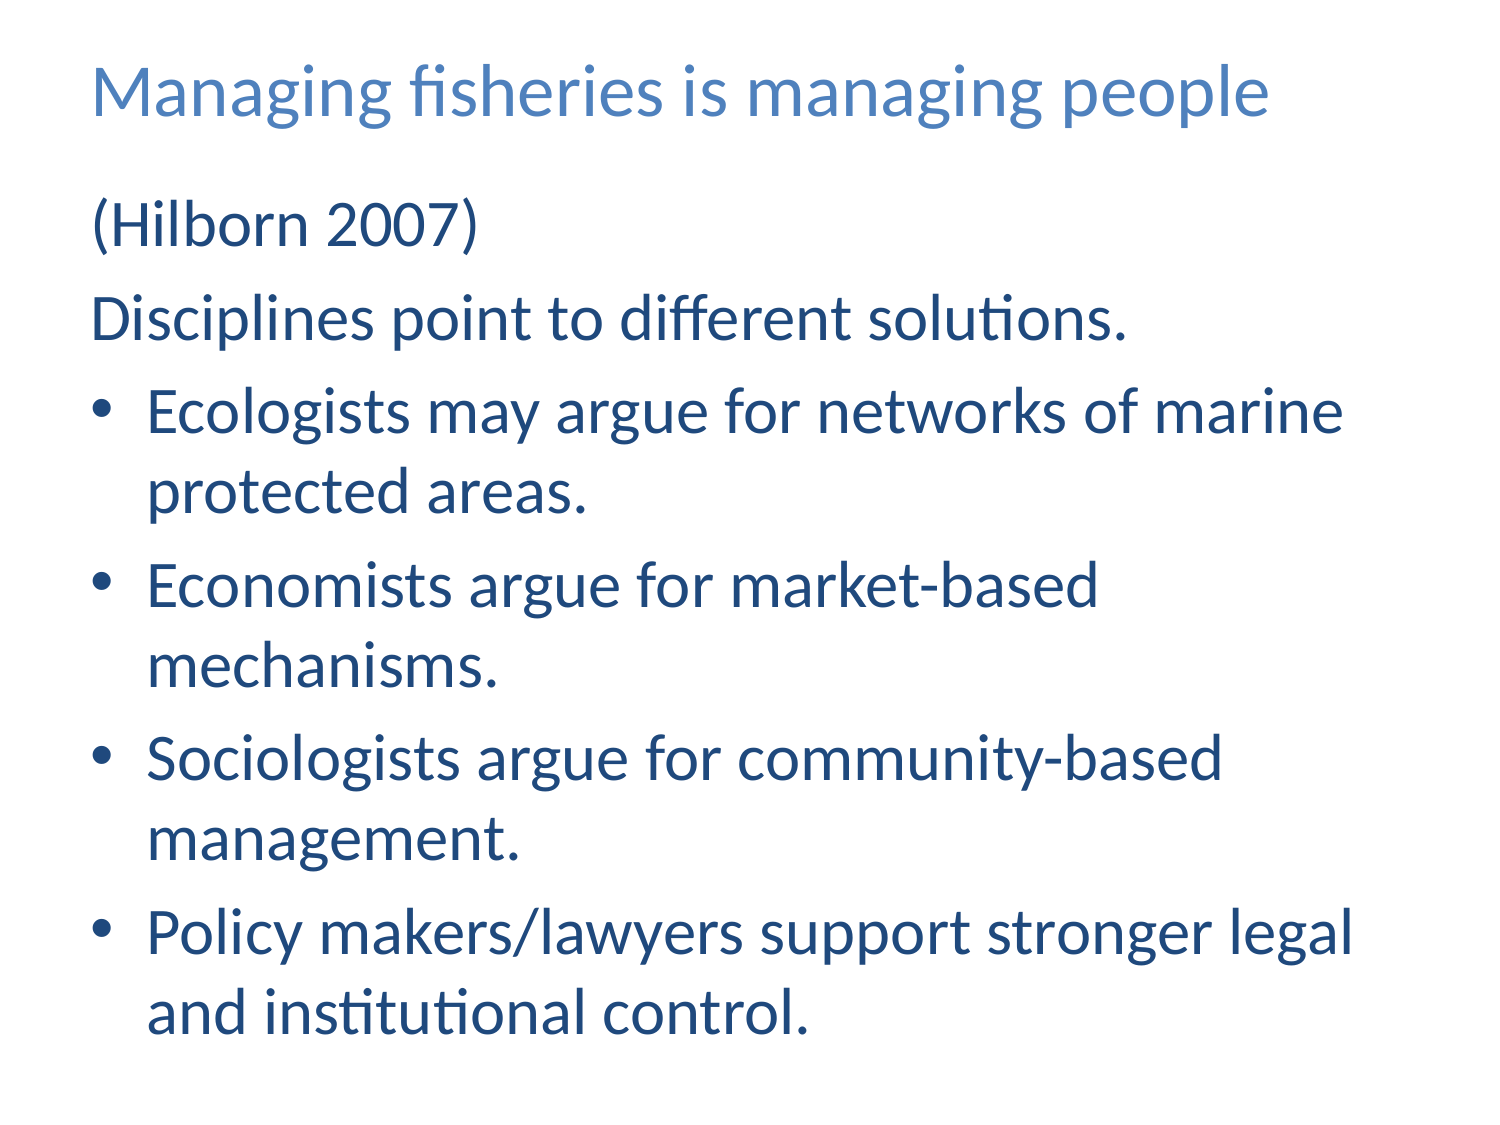

# Managing fisheries is managing people
(Hilborn 2007)
Disciplines point to different solutions.
Ecologists may argue for networks of marine protected areas.
Economists argue for market-based mechanisms.
Sociologists argue for community-based management.
Policy makers/lawyers support stronger legal and institutional control.